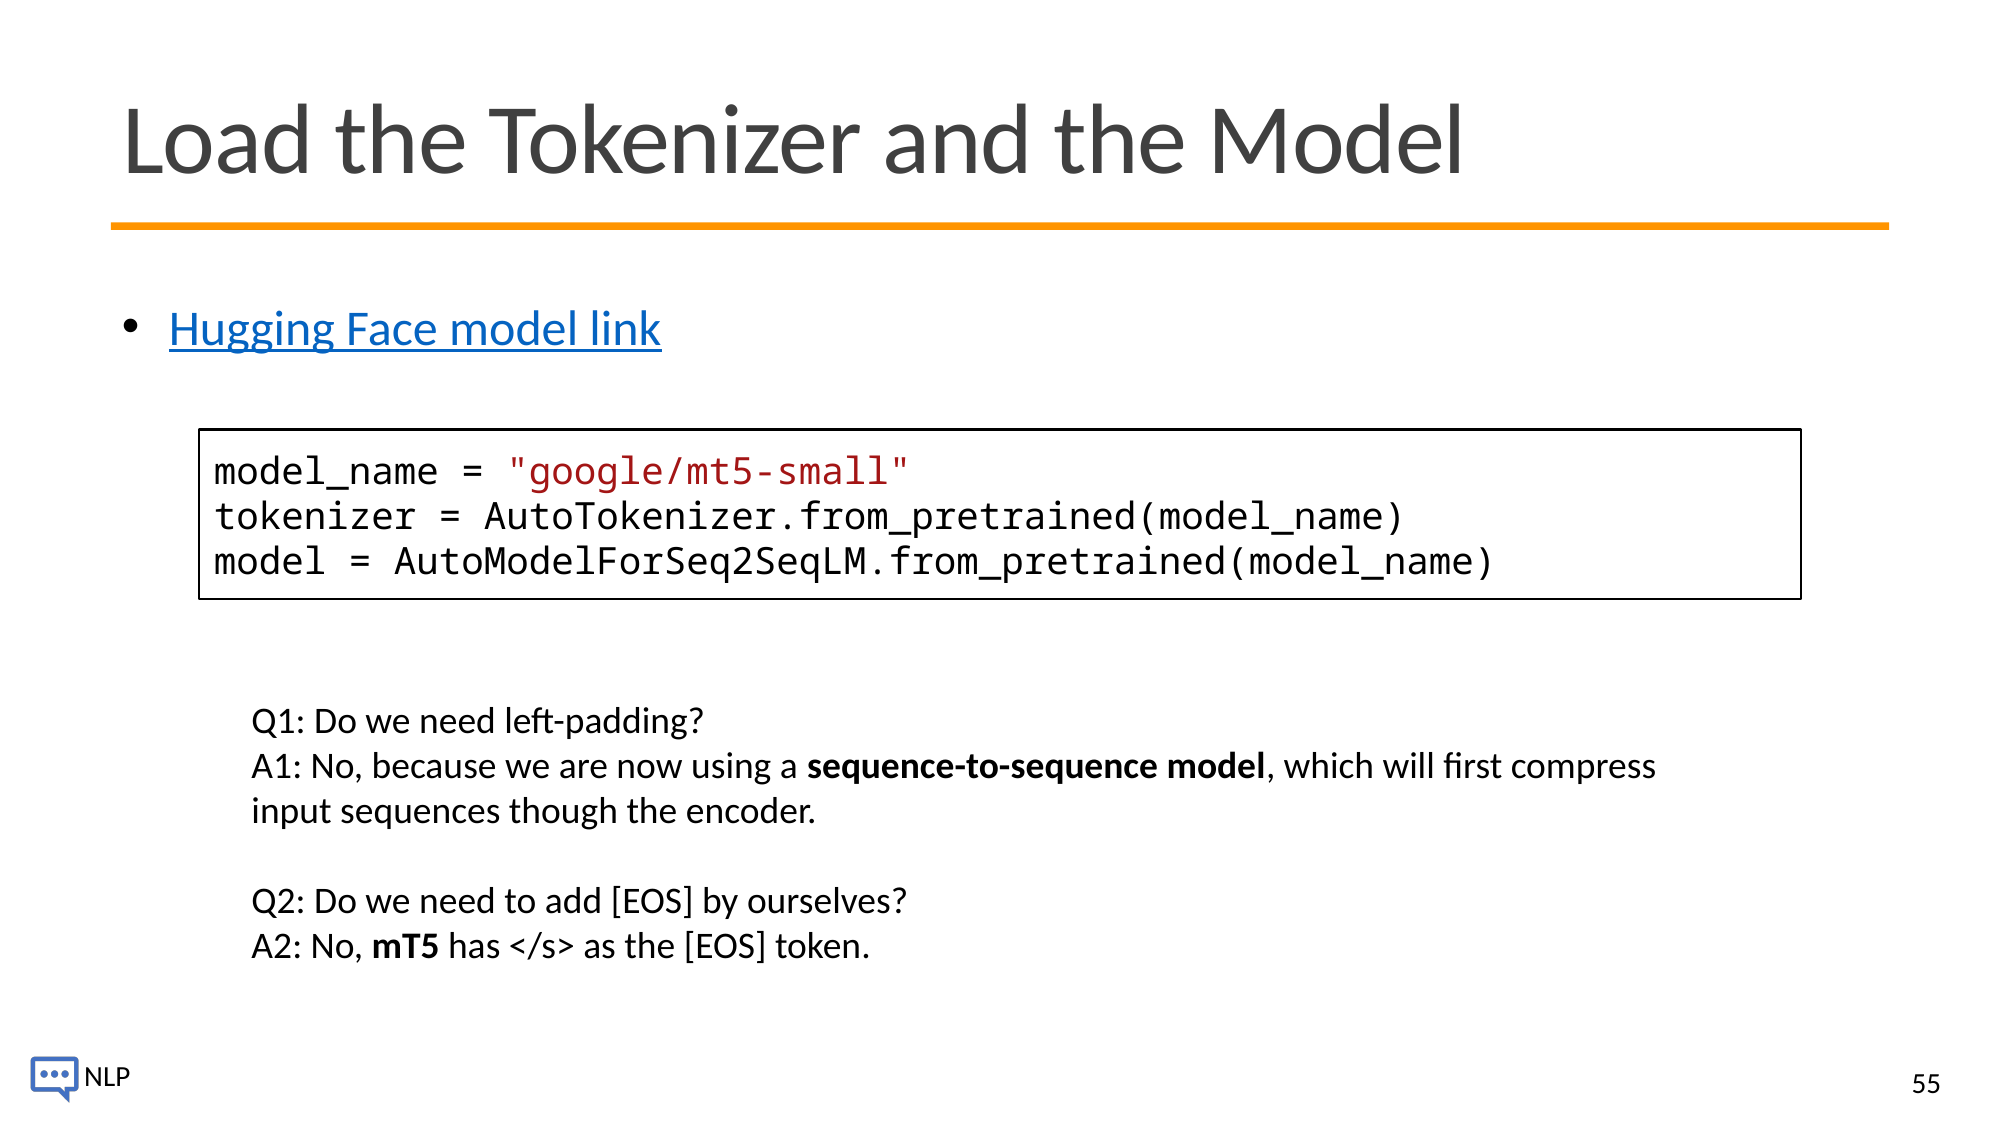

# Load the Tokenizer and the Model
Hugging Face model link

model_name = "google/mt5-small"
tokenizer = AutoTokenizer.from_pretrained(model_name)
model = AutoModelForSeq2SeqLM.from_pretrained(model_name)
Q1: Do we need left-padding?
A1: No, because we are now using a sequence-to-sequence model, which will first compress input sequences though the encoder.

Q2: Do we need to add [EOS] by ourselves?
A2: No, mT5 has </s> as the [EOS] token.
55